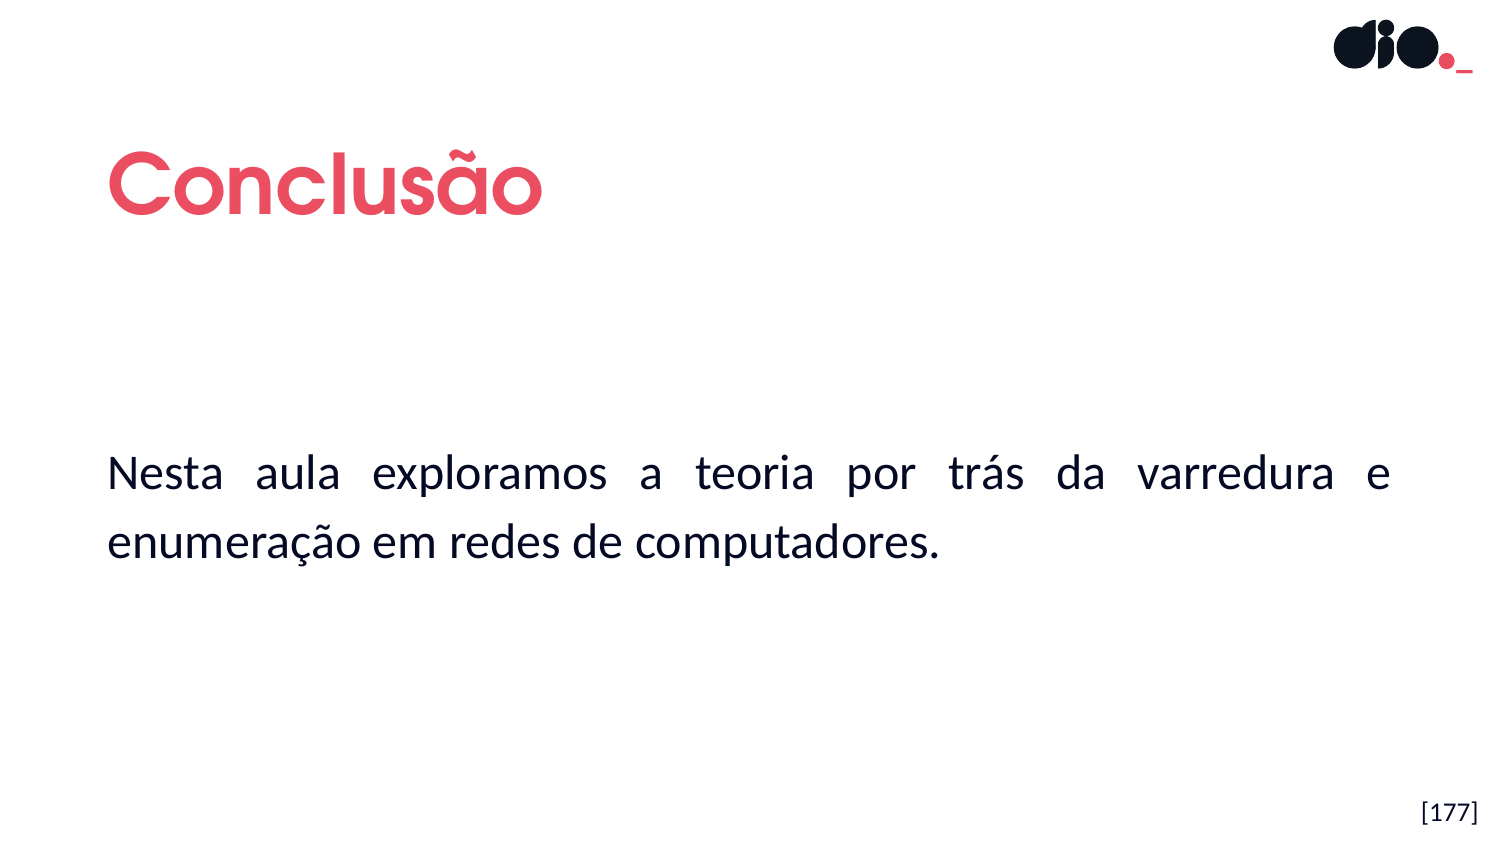

Conclusão
Nesta aula exploramos a teoria por trás da varredura e enumeração em redes de computadores.
[177]